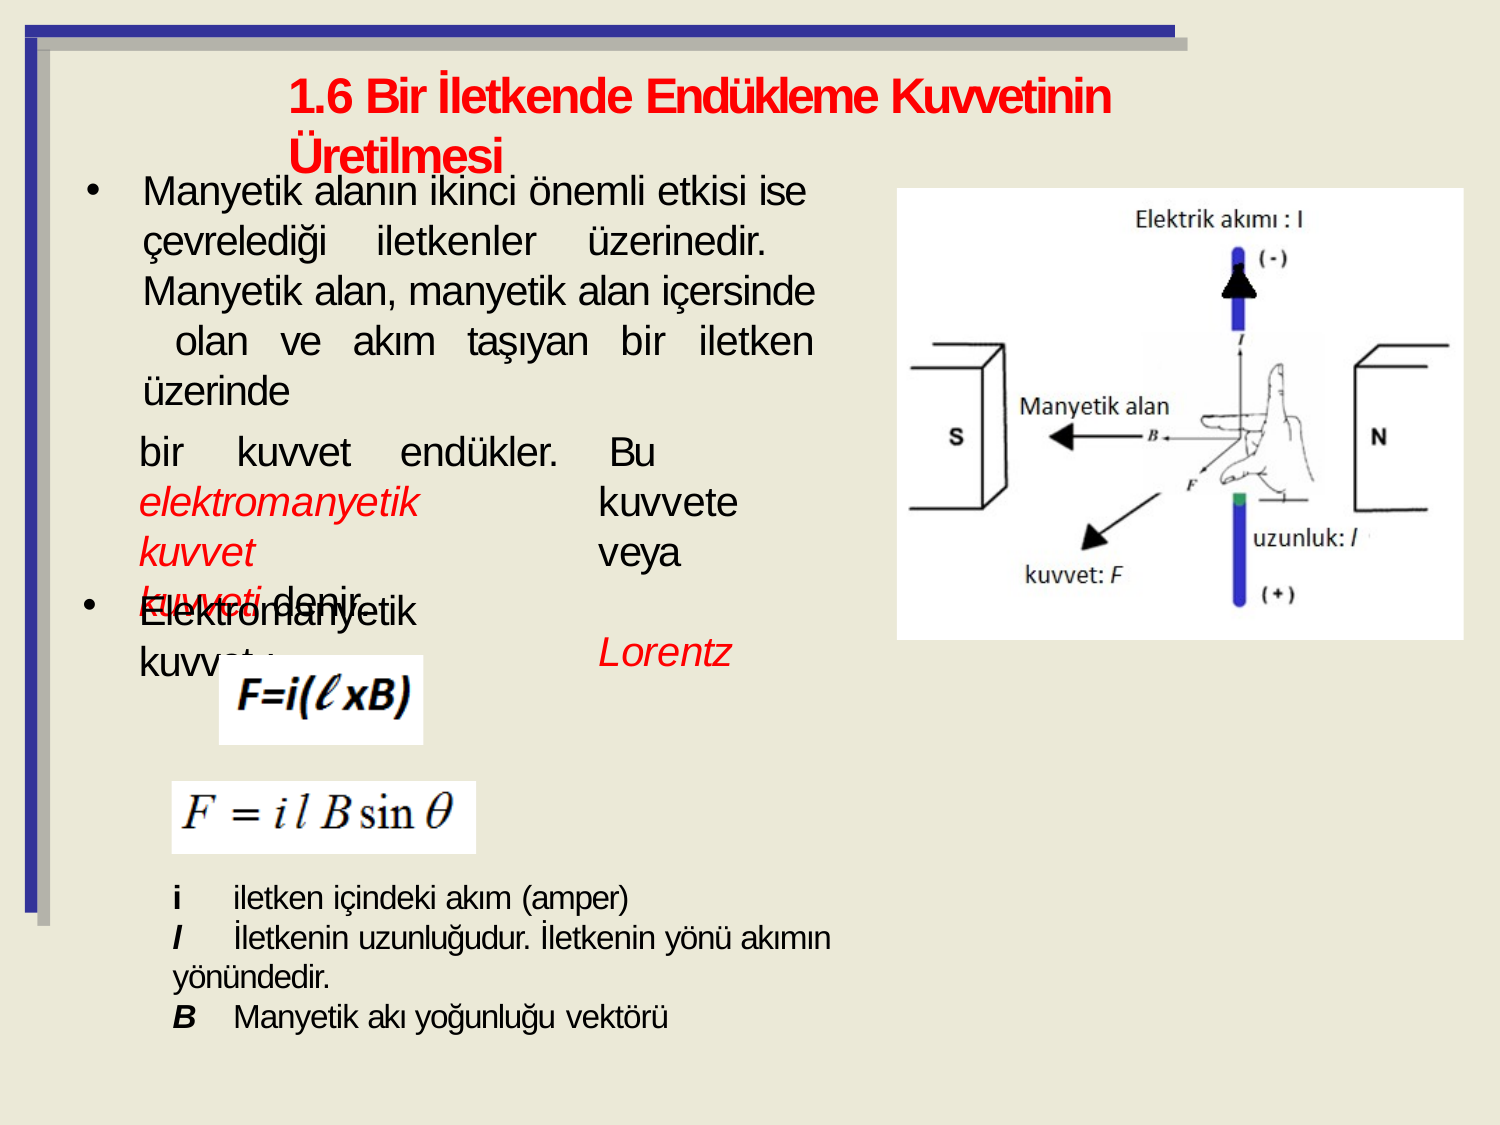

1.6 Bir İletkende Endükleme Kuvvetinin Üretilmesi
Manyetik alanın ikinci önemli etkisi ise  çevrelediği iletkenler üzerinedir.  Manyetik alan, manyetik alan içersinde  olan ve akım taşıyan bir iletken üzerinde

bir	kuvvet	endükler.
Bu	kuvvete  veya		Lorentz
elektromanyetik	kuvvet
kuvveti denir.
Elektromanyetik kuvvet :

i	iletken içindeki akım (amper)
l	İletkenin uzunluğudur. İletkenin yönü akımın yönündedir.
B	Manyetik akı yoğunluğu vektörü